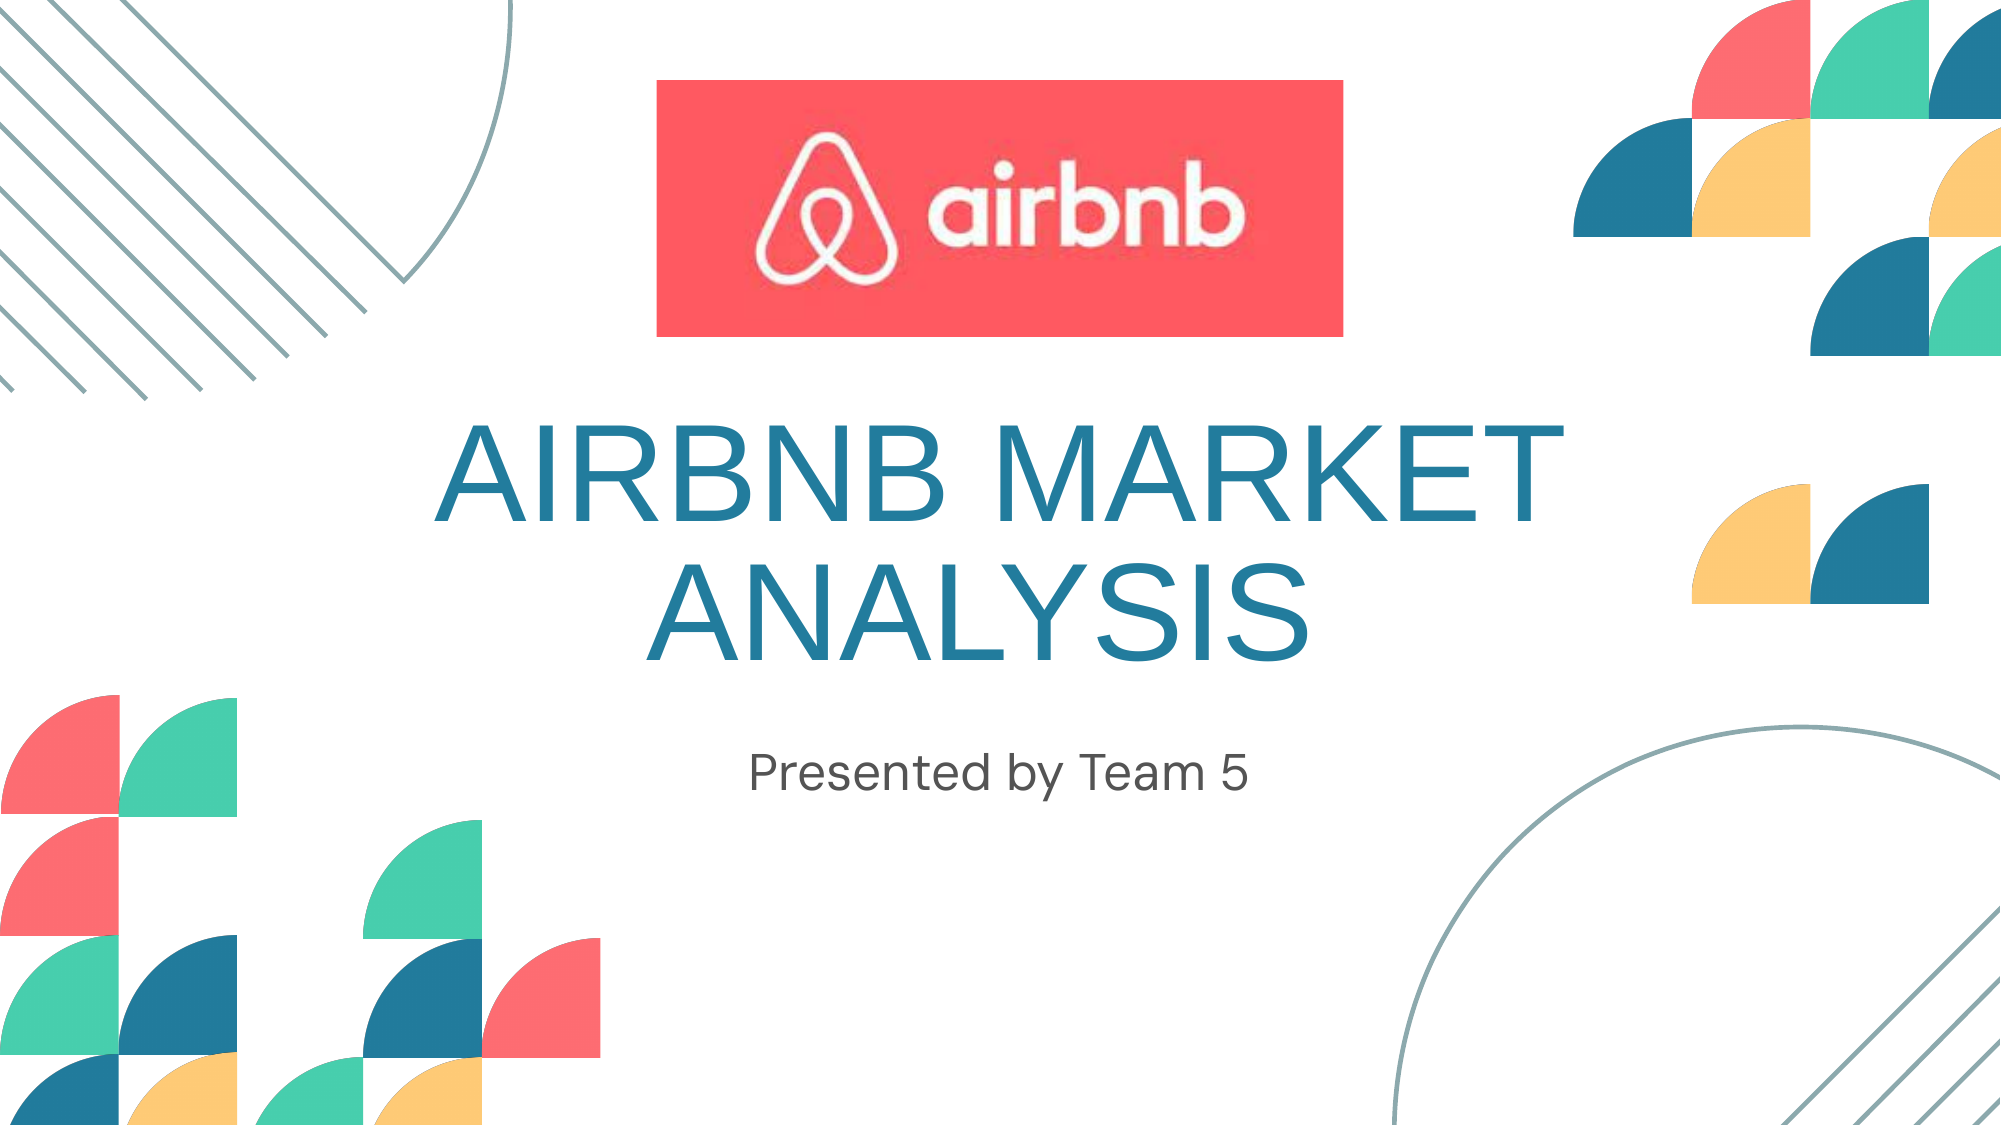

AIRBNB MARKET ANALYSIS

Presented by Team 5